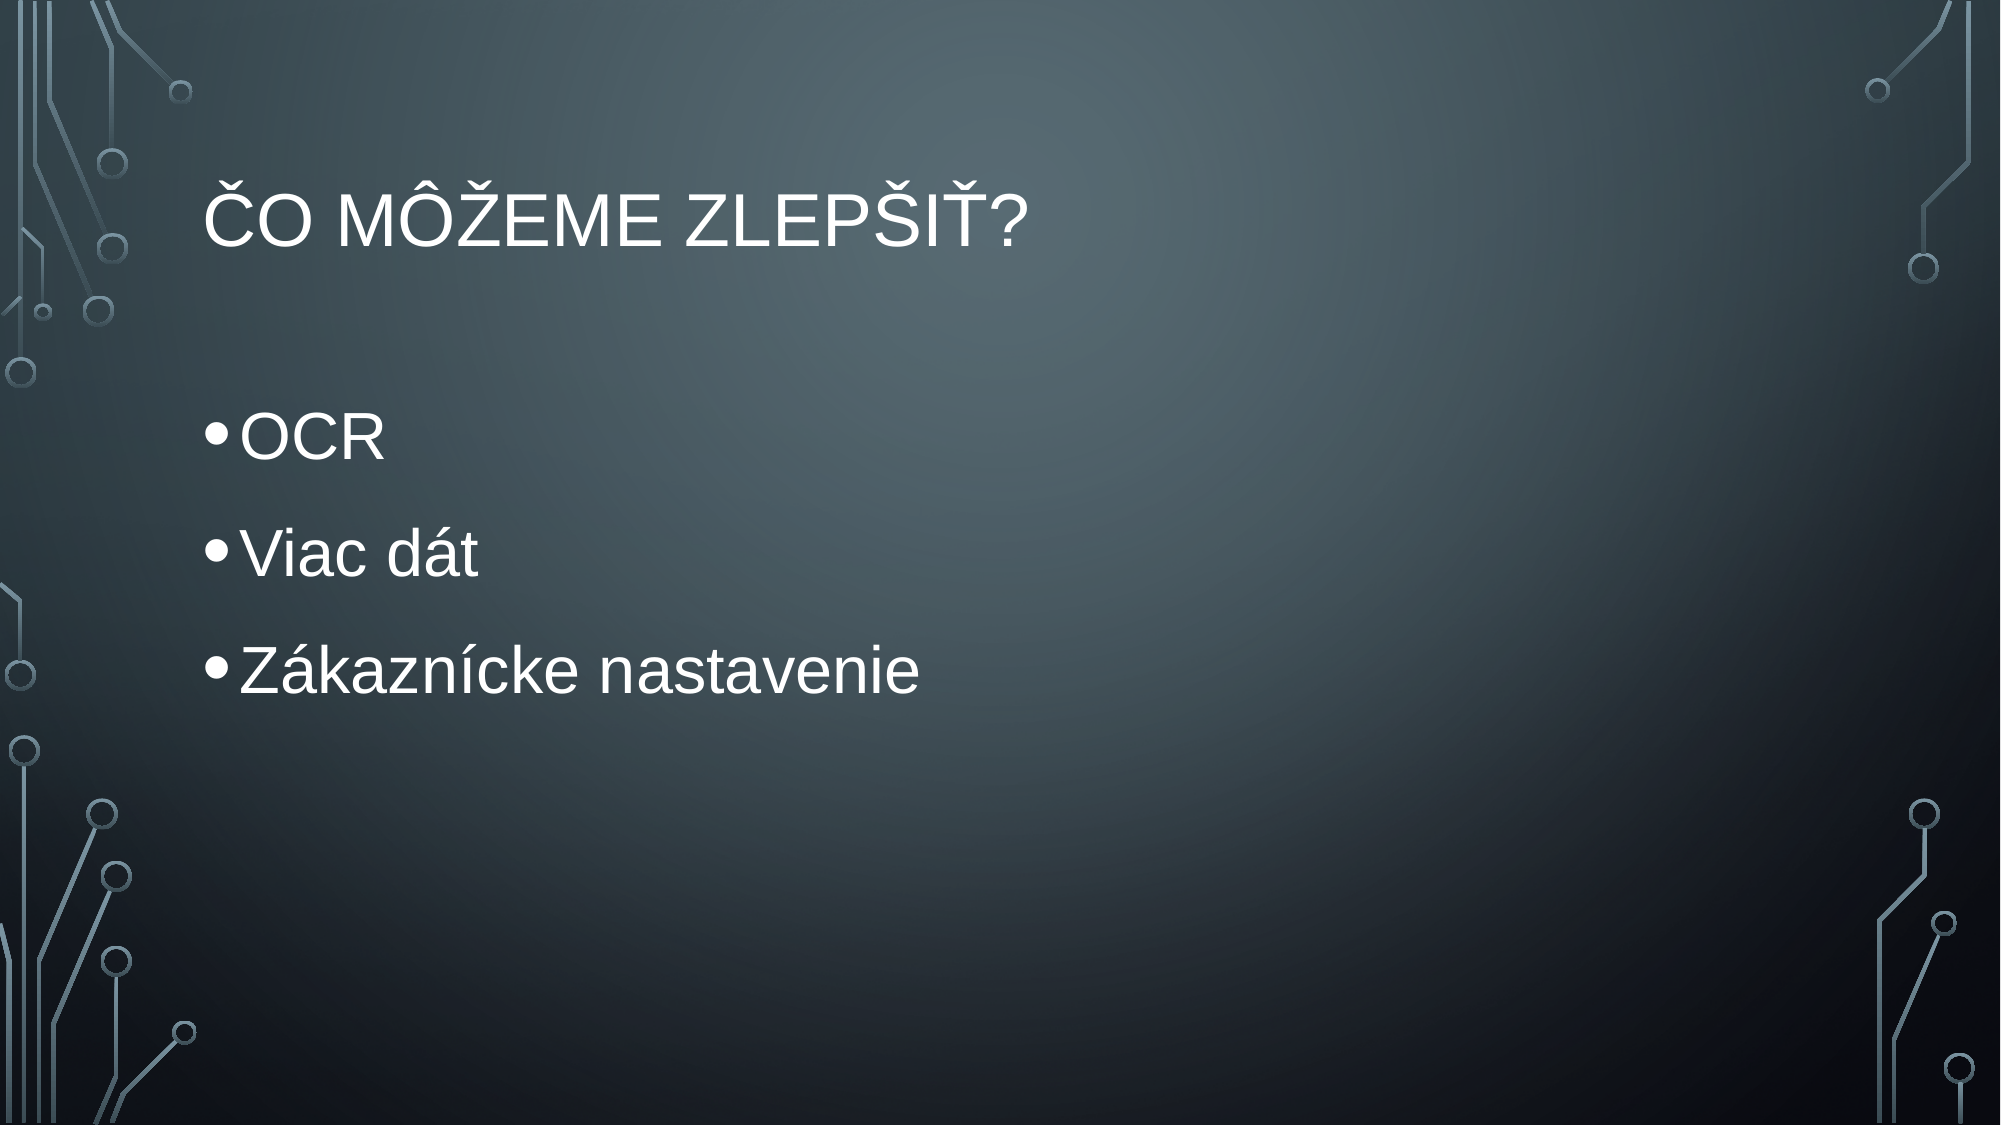

# Čo môžeme zlepšiť?
OCR
Viac dát
Zákaznícke nastavenie